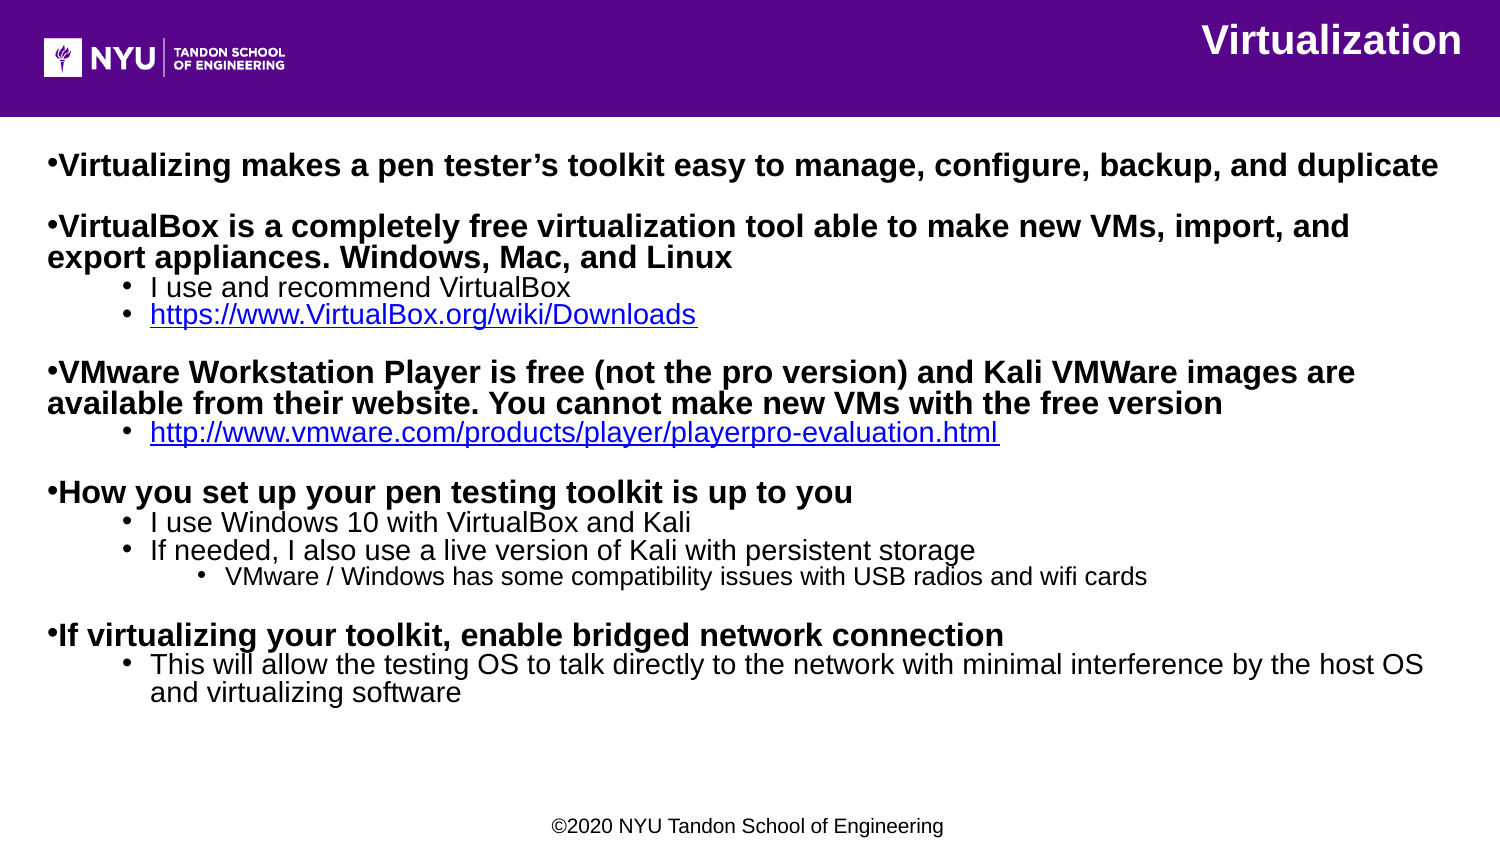

Virtualization
Virtualizing makes a pen tester’s toolkit easy to manage, configure, backup, and duplicate

VirtualBox is a completely free virtualization tool able to make new VMs, import, and export appliances. Windows, Mac, and Linux
I use and recommend VirtualBox
https://www.VirtualBox.org/wiki/Downloads

VMware Workstation Player is free (not the pro version) and Kali VMWare images are available from their website. You cannot make new VMs with the free version
http://www.vmware.com/products/player/playerpro-evaluation.html

How you set up your pen testing toolkit is up to you
I use Windows 10 with VirtualBox and Kali
If needed, I also use a live version of Kali with persistent storage
VMware / Windows has some compatibility issues with USB radios and wifi cards

If virtualizing your toolkit, enable bridged network connection
This will allow the testing OS to talk directly to the network with minimal interference by the host OS and virtualizing software